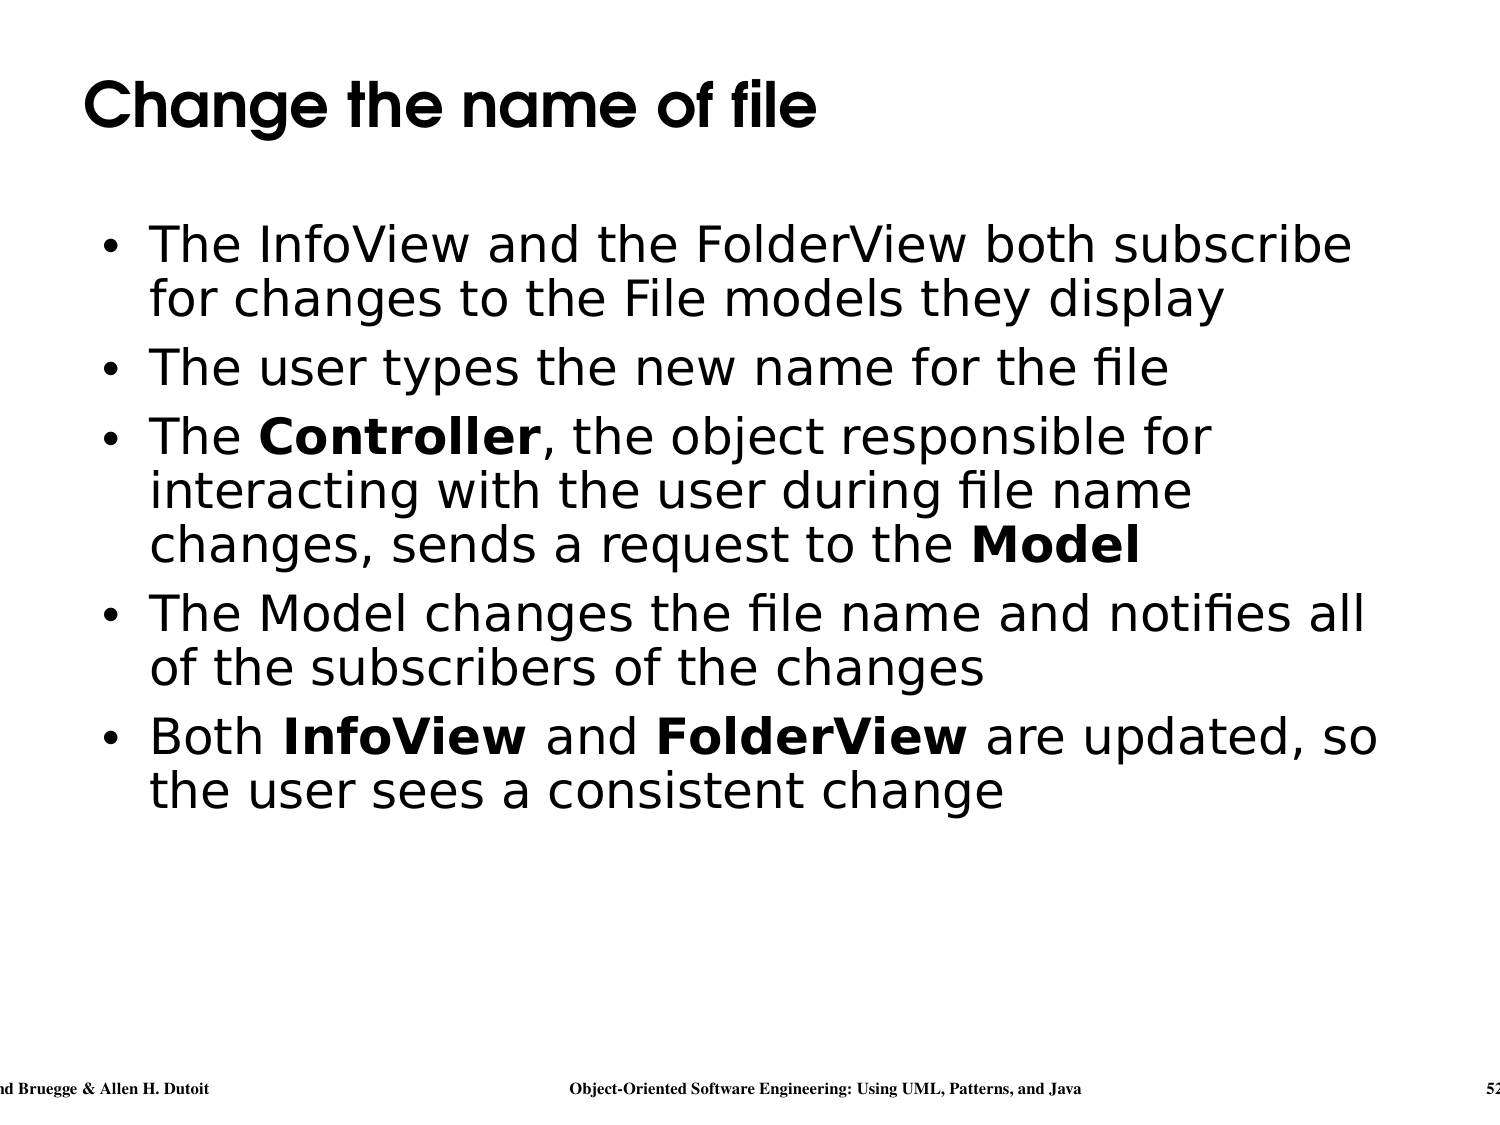

# Change the name of file
The InfoView and the FolderView both subscribe for changes to the File models they display
The user types the new name for the file
The Controller, the object responsible for interacting with the user during file name changes, sends a request to the Model
The Model changes the file name and notifies all of the subscribers of the changes
Both InfoView and FolderView are updated, so the user sees a consistent change